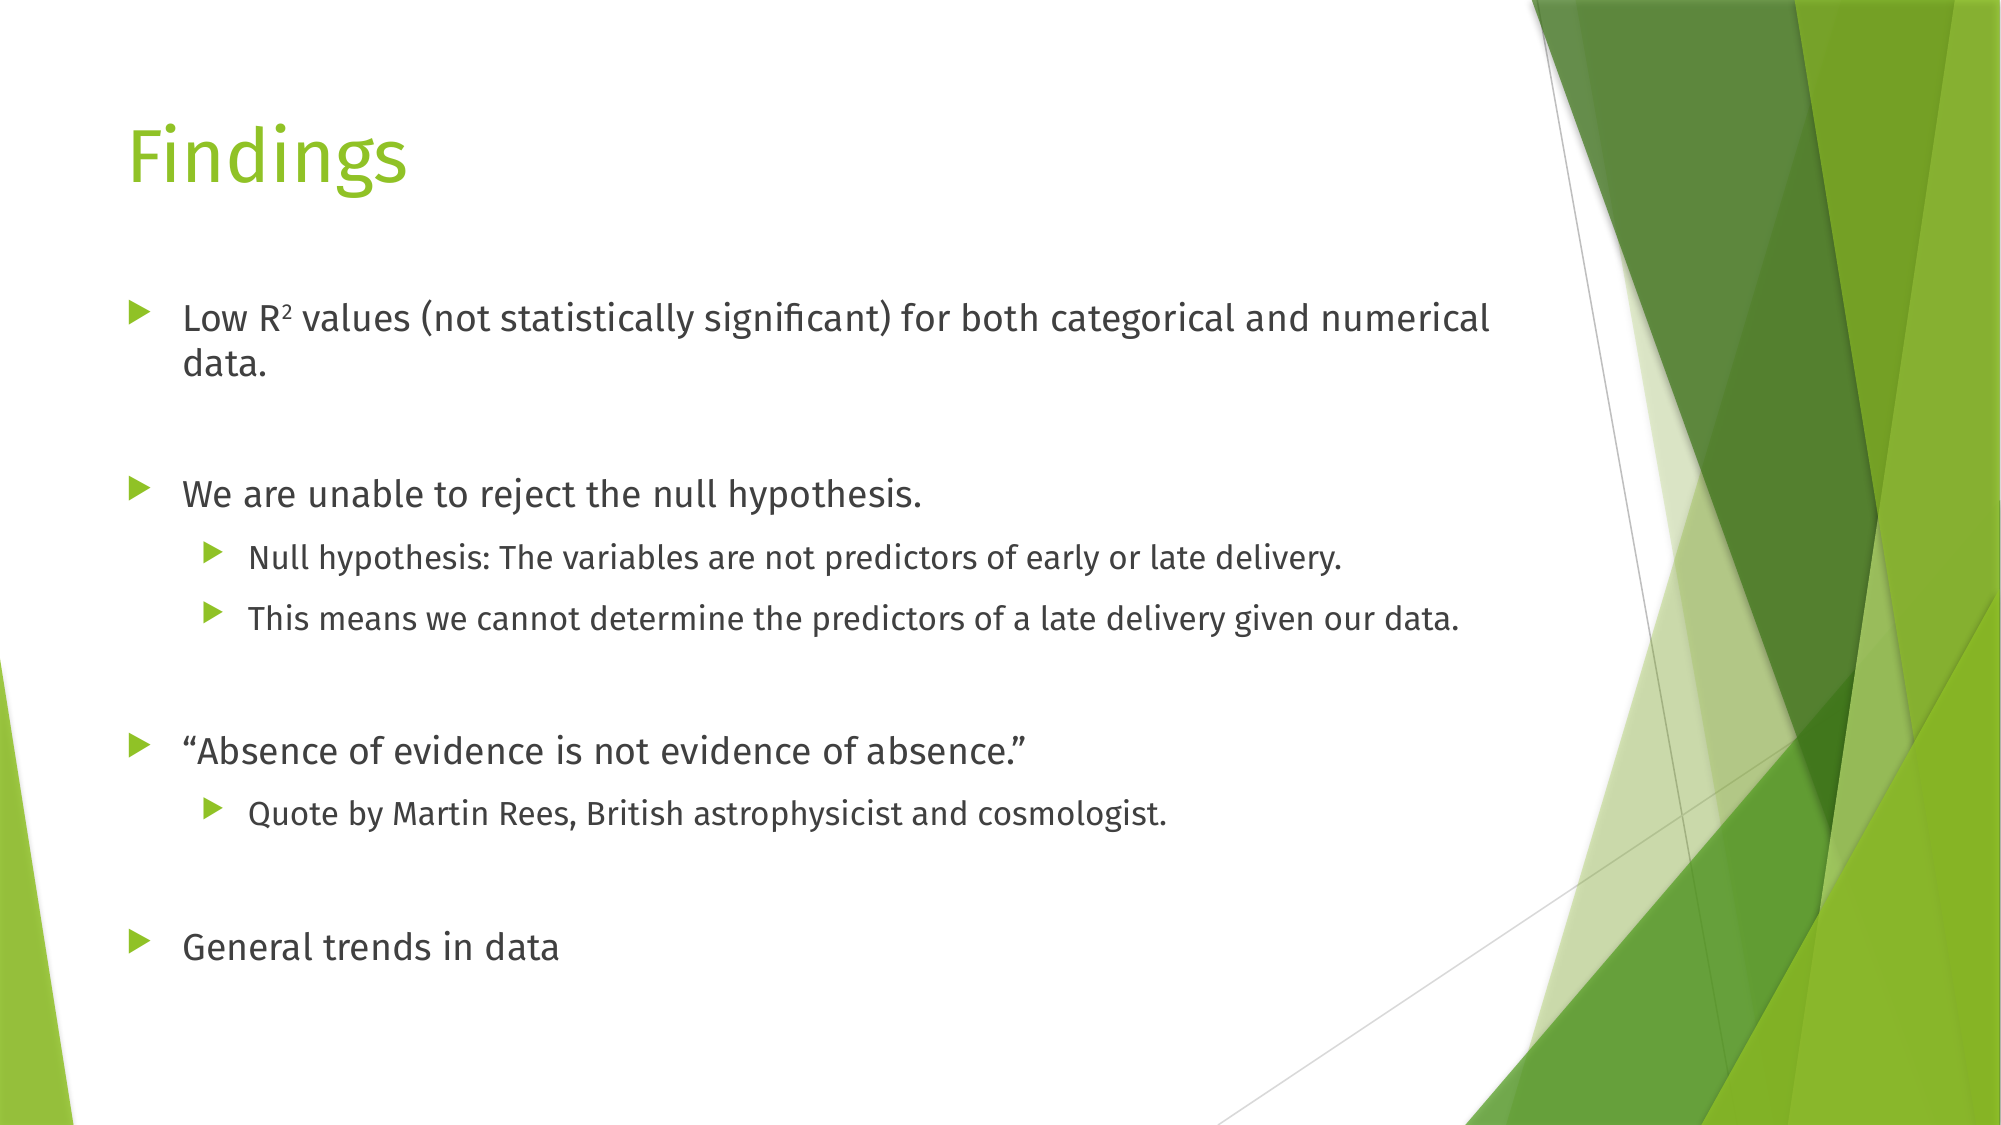

# Findings
Low R2 values (not statistically significant) for both categorical and numerical data.

We are unable to reject the null hypothesis.
Null hypothesis: The variables are not predictors of early or late delivery.
This means we cannot determine the predictors of a late delivery given our data.

“Absence of evidence is not evidence of absence.”
Quote by Martin Rees, British astrophysicist and cosmologist.

General trends in data